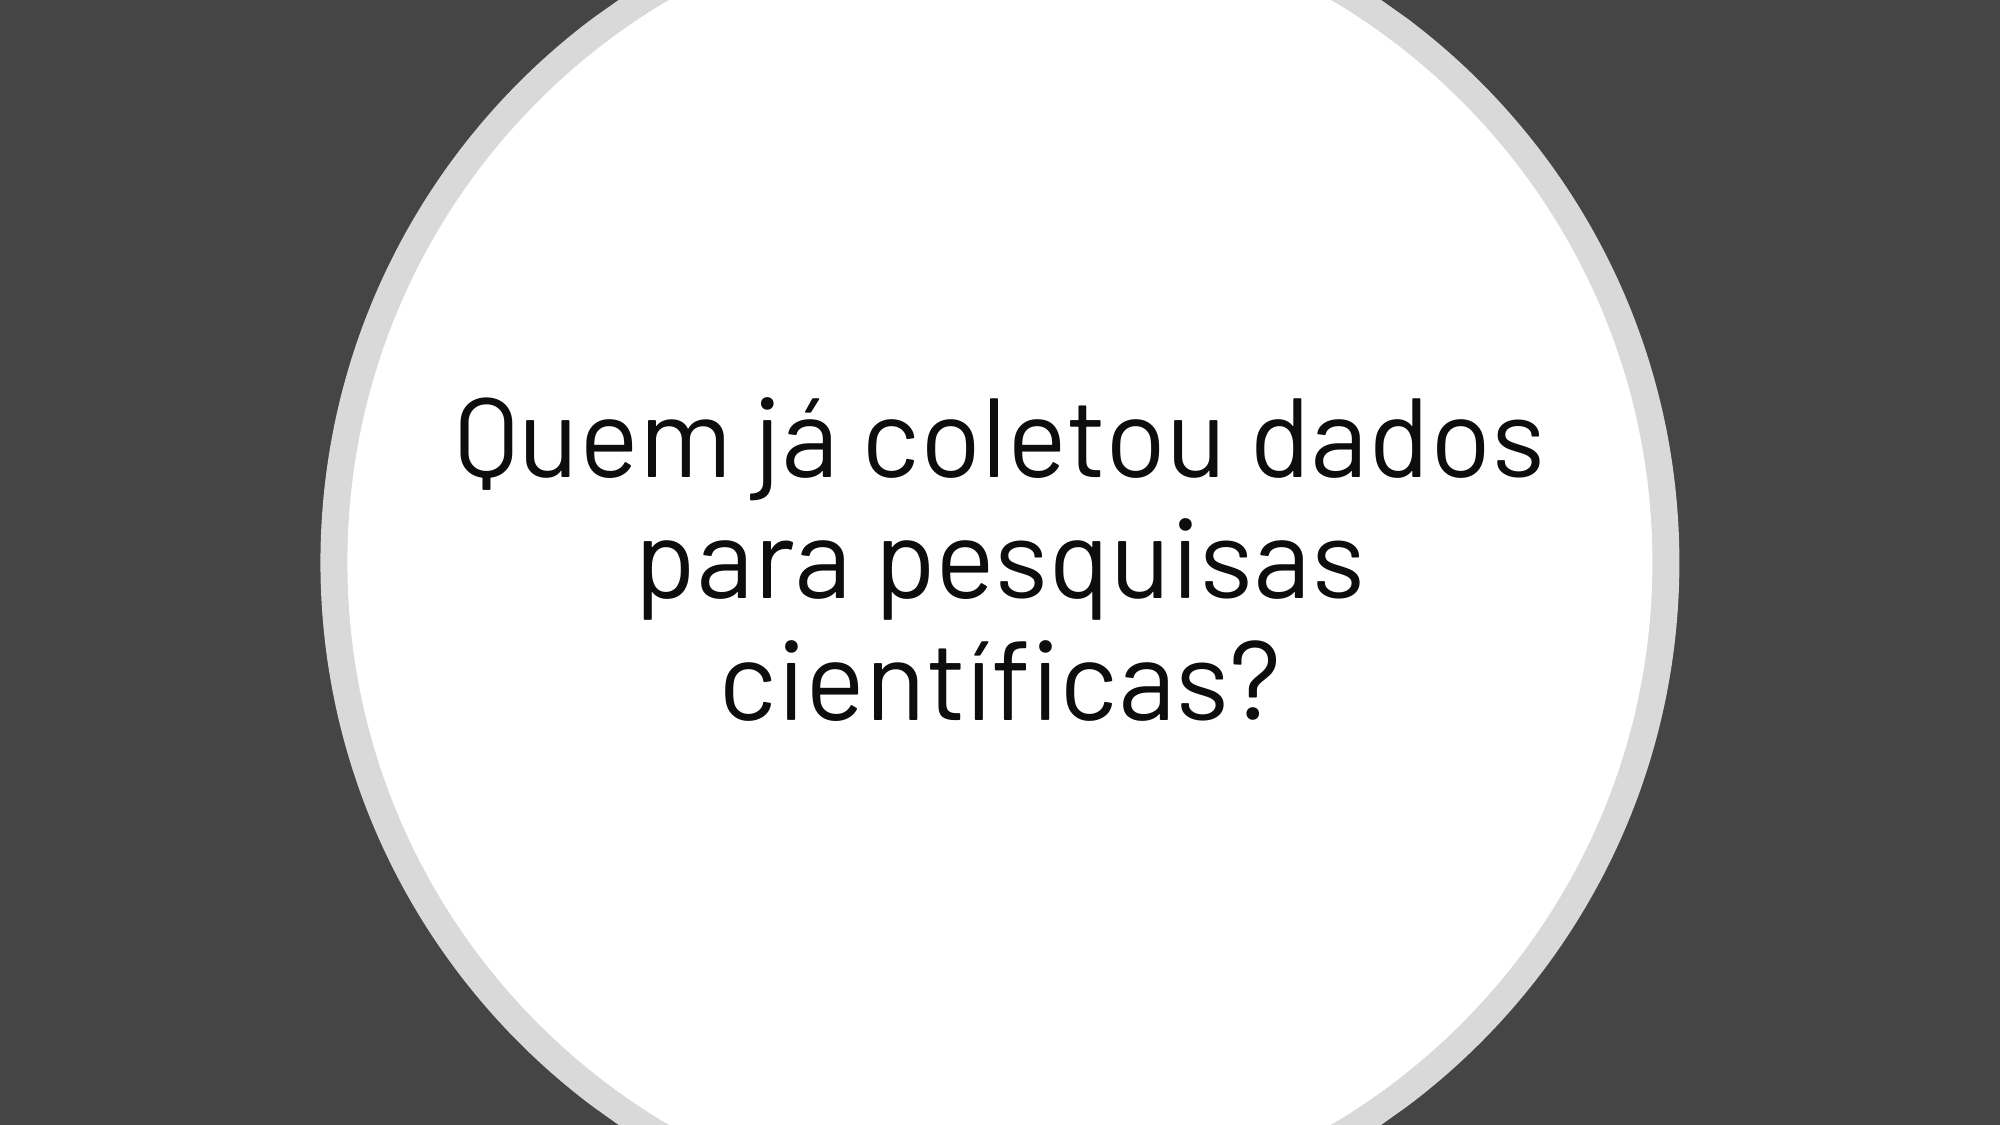

# Quem já coletou dados para pesquisas científicas?